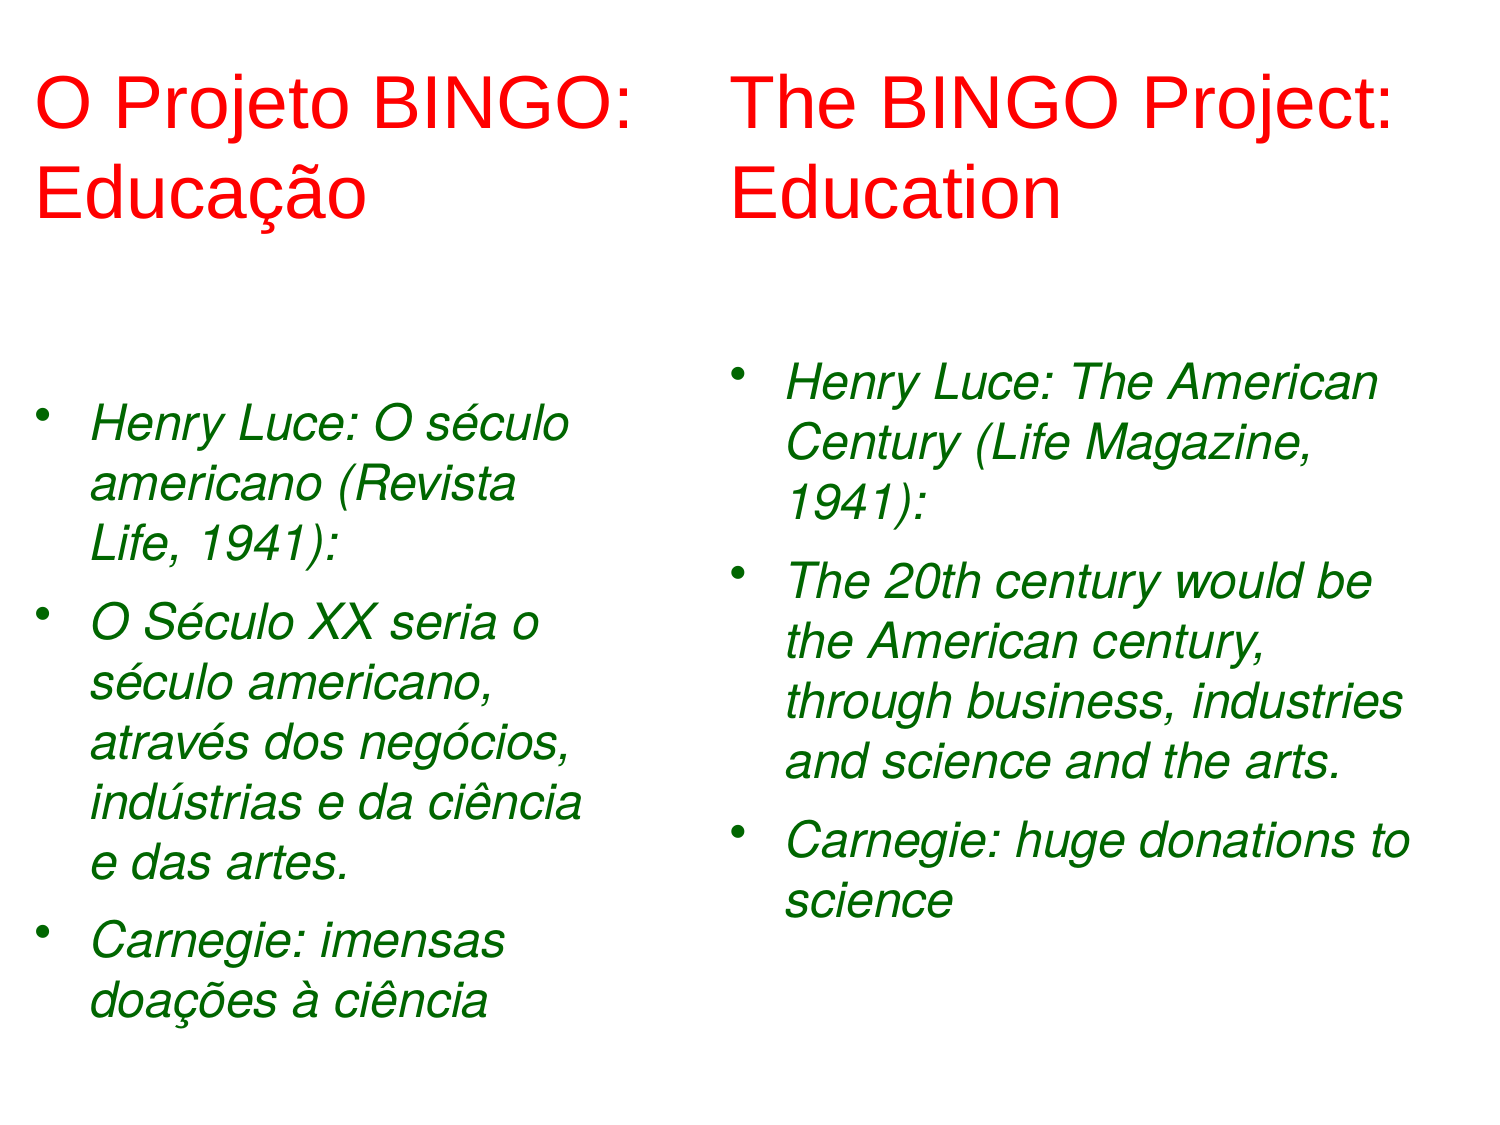

O Projeto BINGO: Educação
The BINGO Project: Education
Henry Luce: The American Century (Life Magazine, 1941):
The 20th century would be the American century, through business, industries and science and the arts.
Carnegie: huge donations to science

Henry Luce: O século americano (Revista Life, 1941):
O Século XX seria o século americano, através dos negócios, indústrias e da ciência e das artes.
Carnegie: imensas doações à ciência